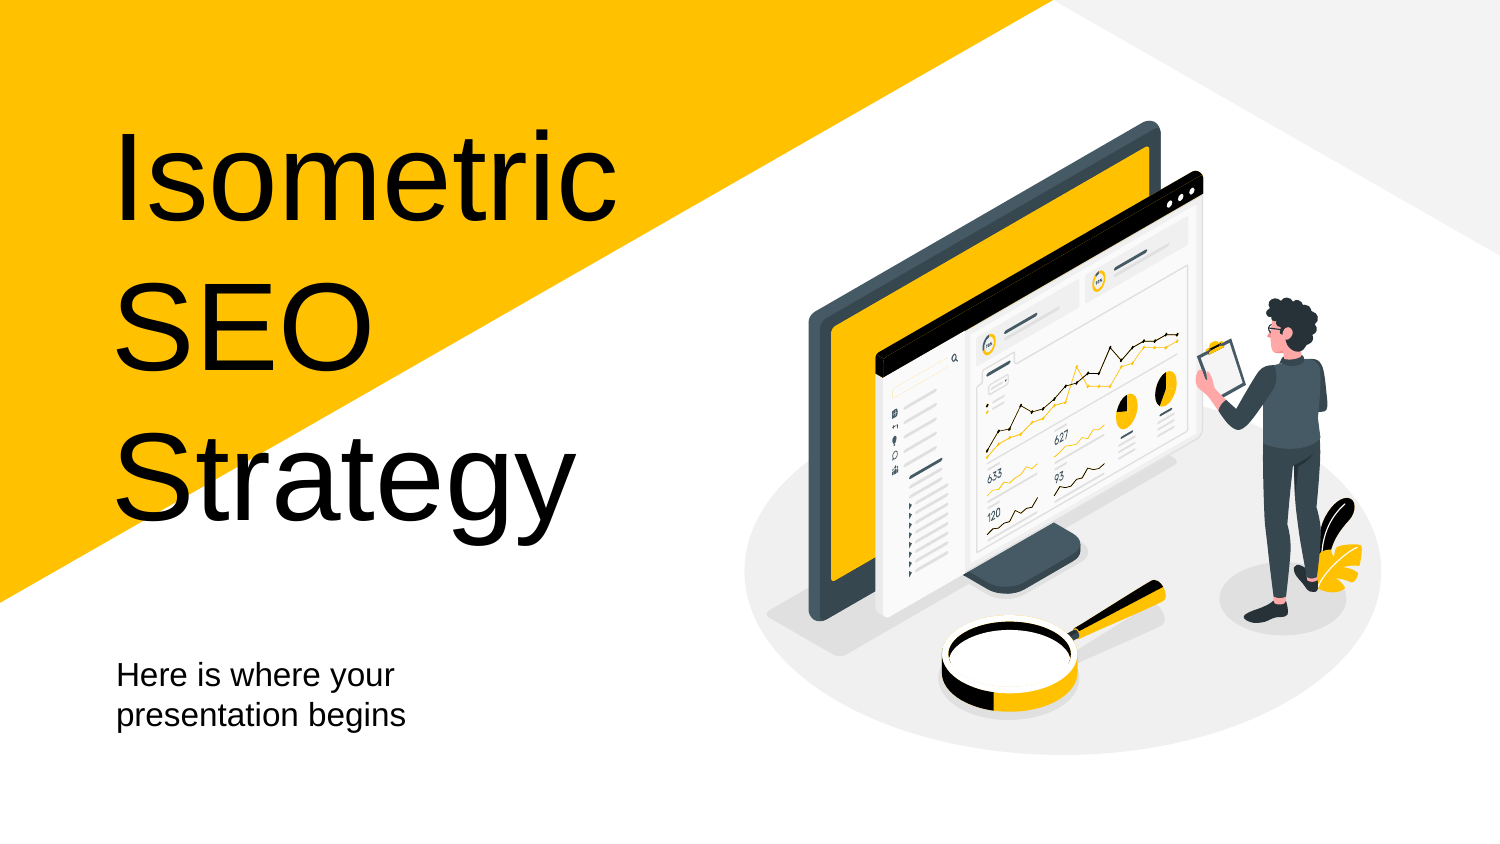

# Isometric
SEO
Strategy

Here is where your presentation begins